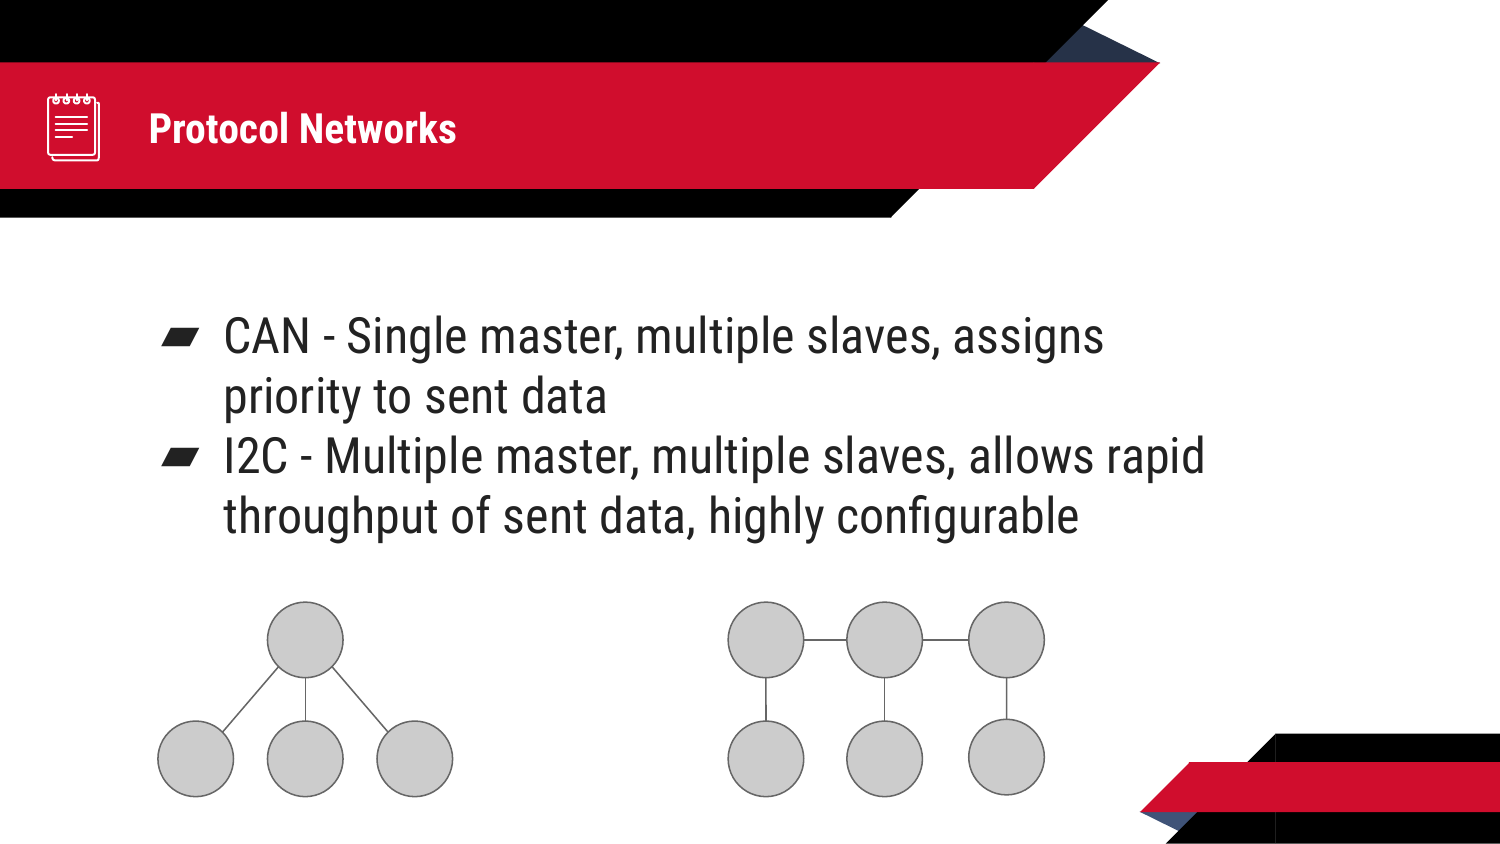

# Protocol Networks

CAN - Single master, multiple slaves, assigns priority to sent data
I2C - Multiple master, multiple slaves, allows rapid throughput of sent data, highly configurable